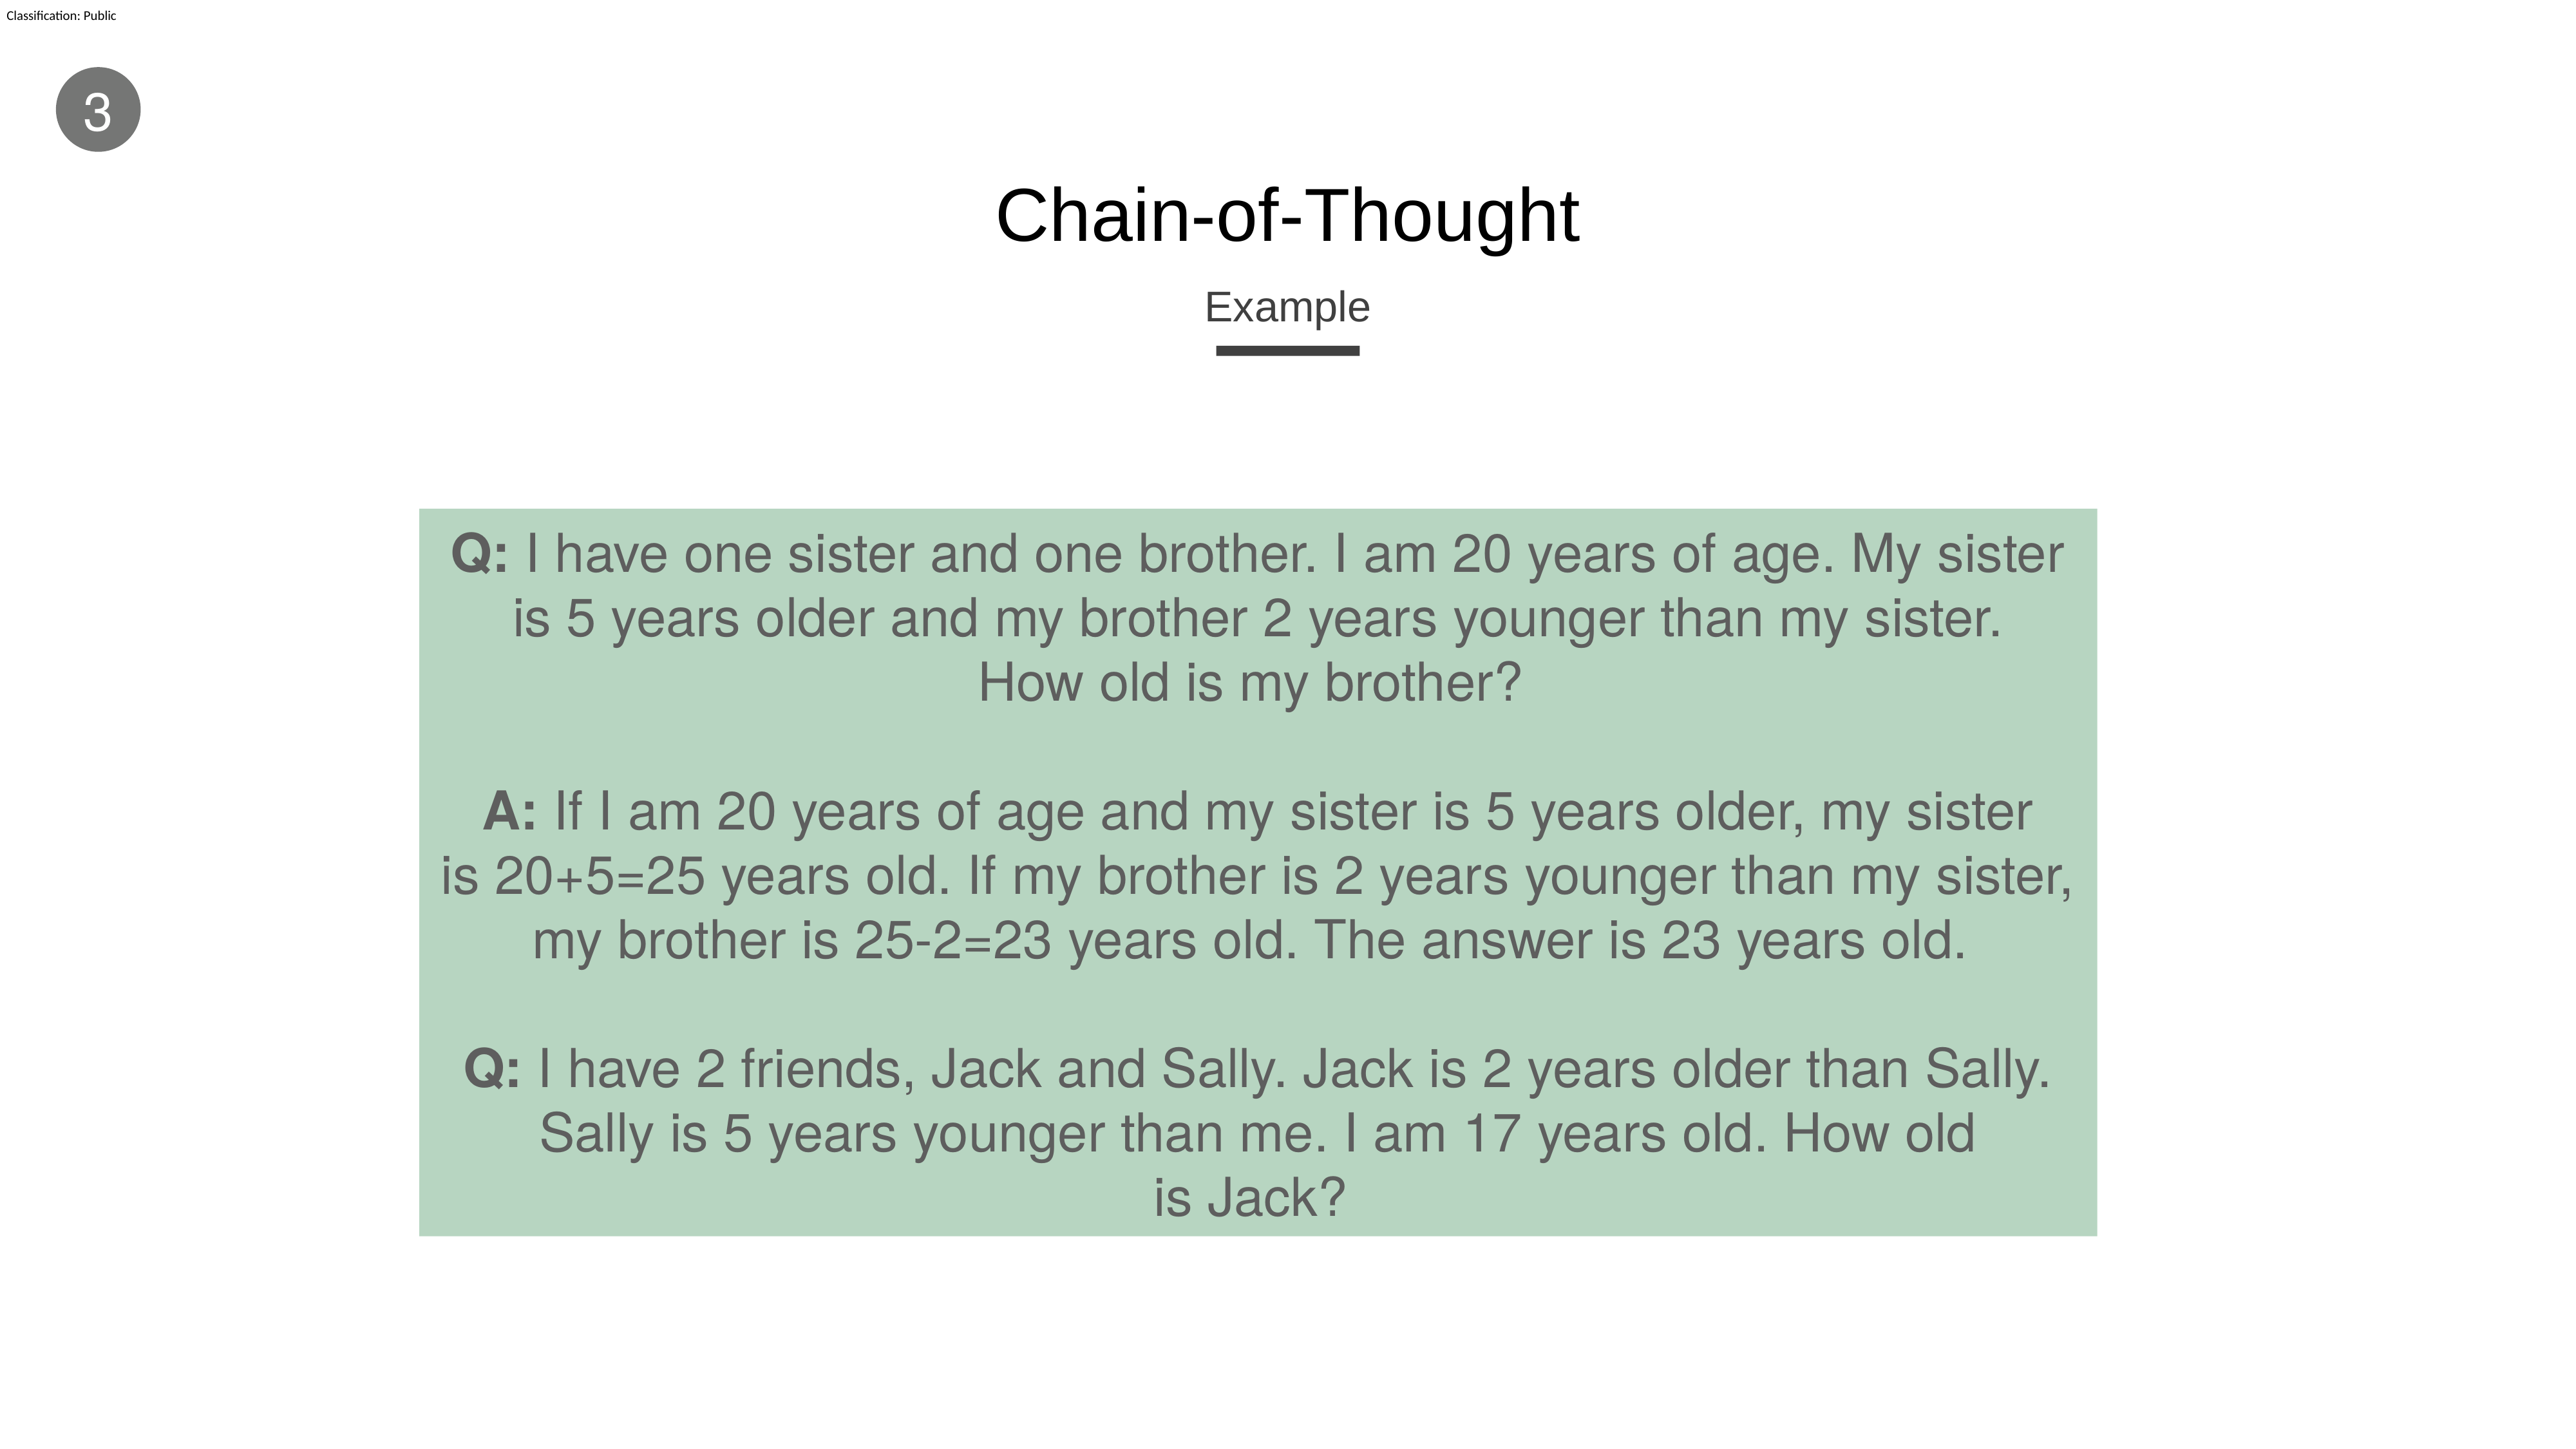

3
# Chain-of-Thought
Example

Q: I have one sister and one brother. I am 20 years of age. My sister is 5 years older and my brother 2 years younger than my sister. How old is my brother?

A: If I am 20 years of age and my sister is 5 years older, my sister is 20+5=25 years old. If my brother is 2 years younger than my sister, my brother is 25-2=23 years old. The answer is 23 years old.

Q: I have 2 friends, Jack and Sally. Jack is 2 years older than Sally. Sally is 5 years younger than me. I am 17 years old. How old is Jack?